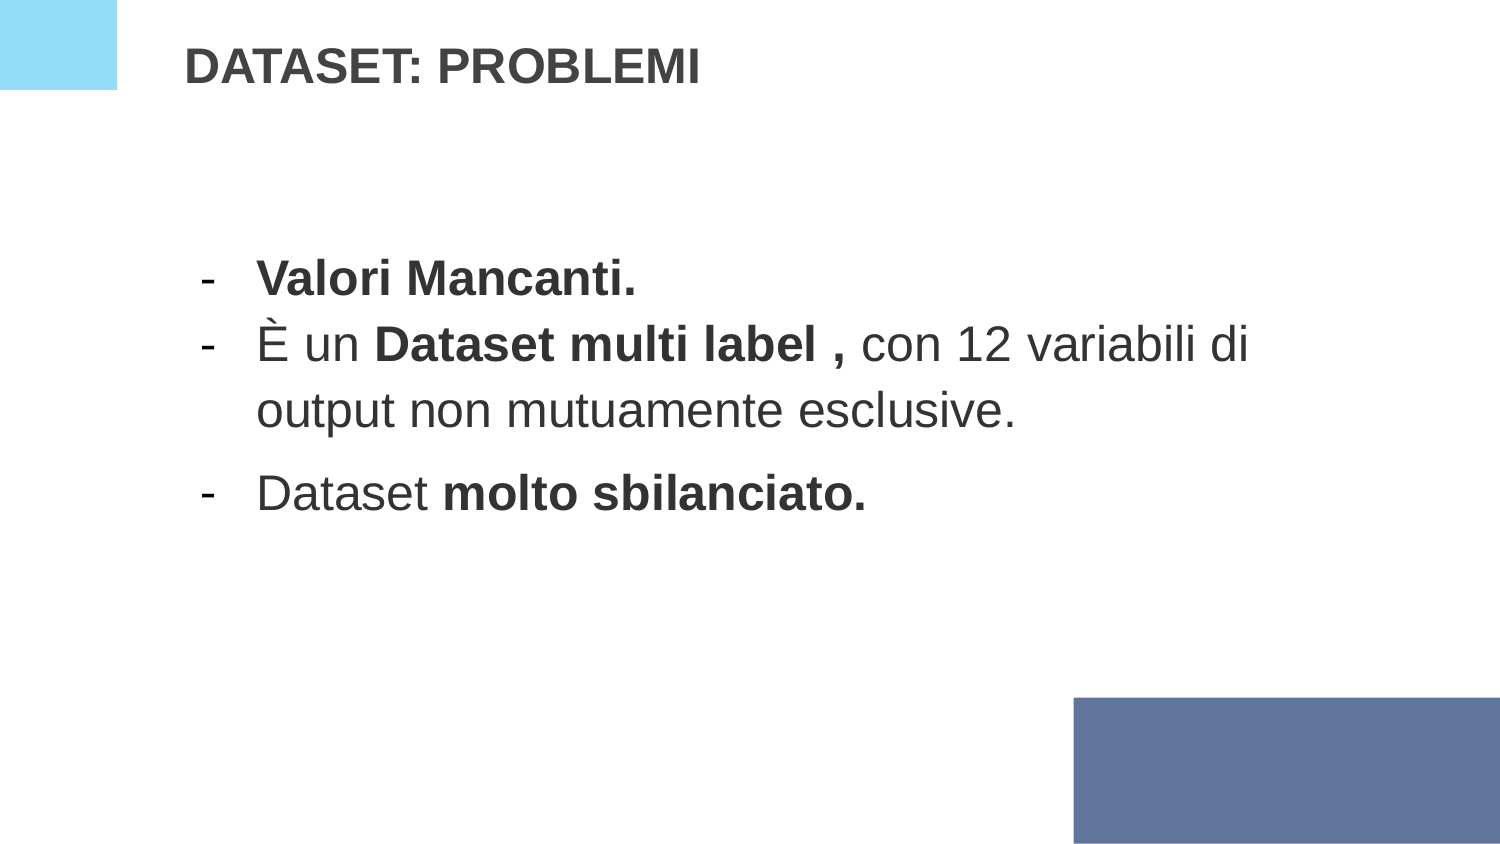

# DATASET: PROBLEMI
Valori Mancanti.
È un Dataset multi label , con 12 variabili di output non mutuamente esclusive.
Dataset molto sbilanciato.